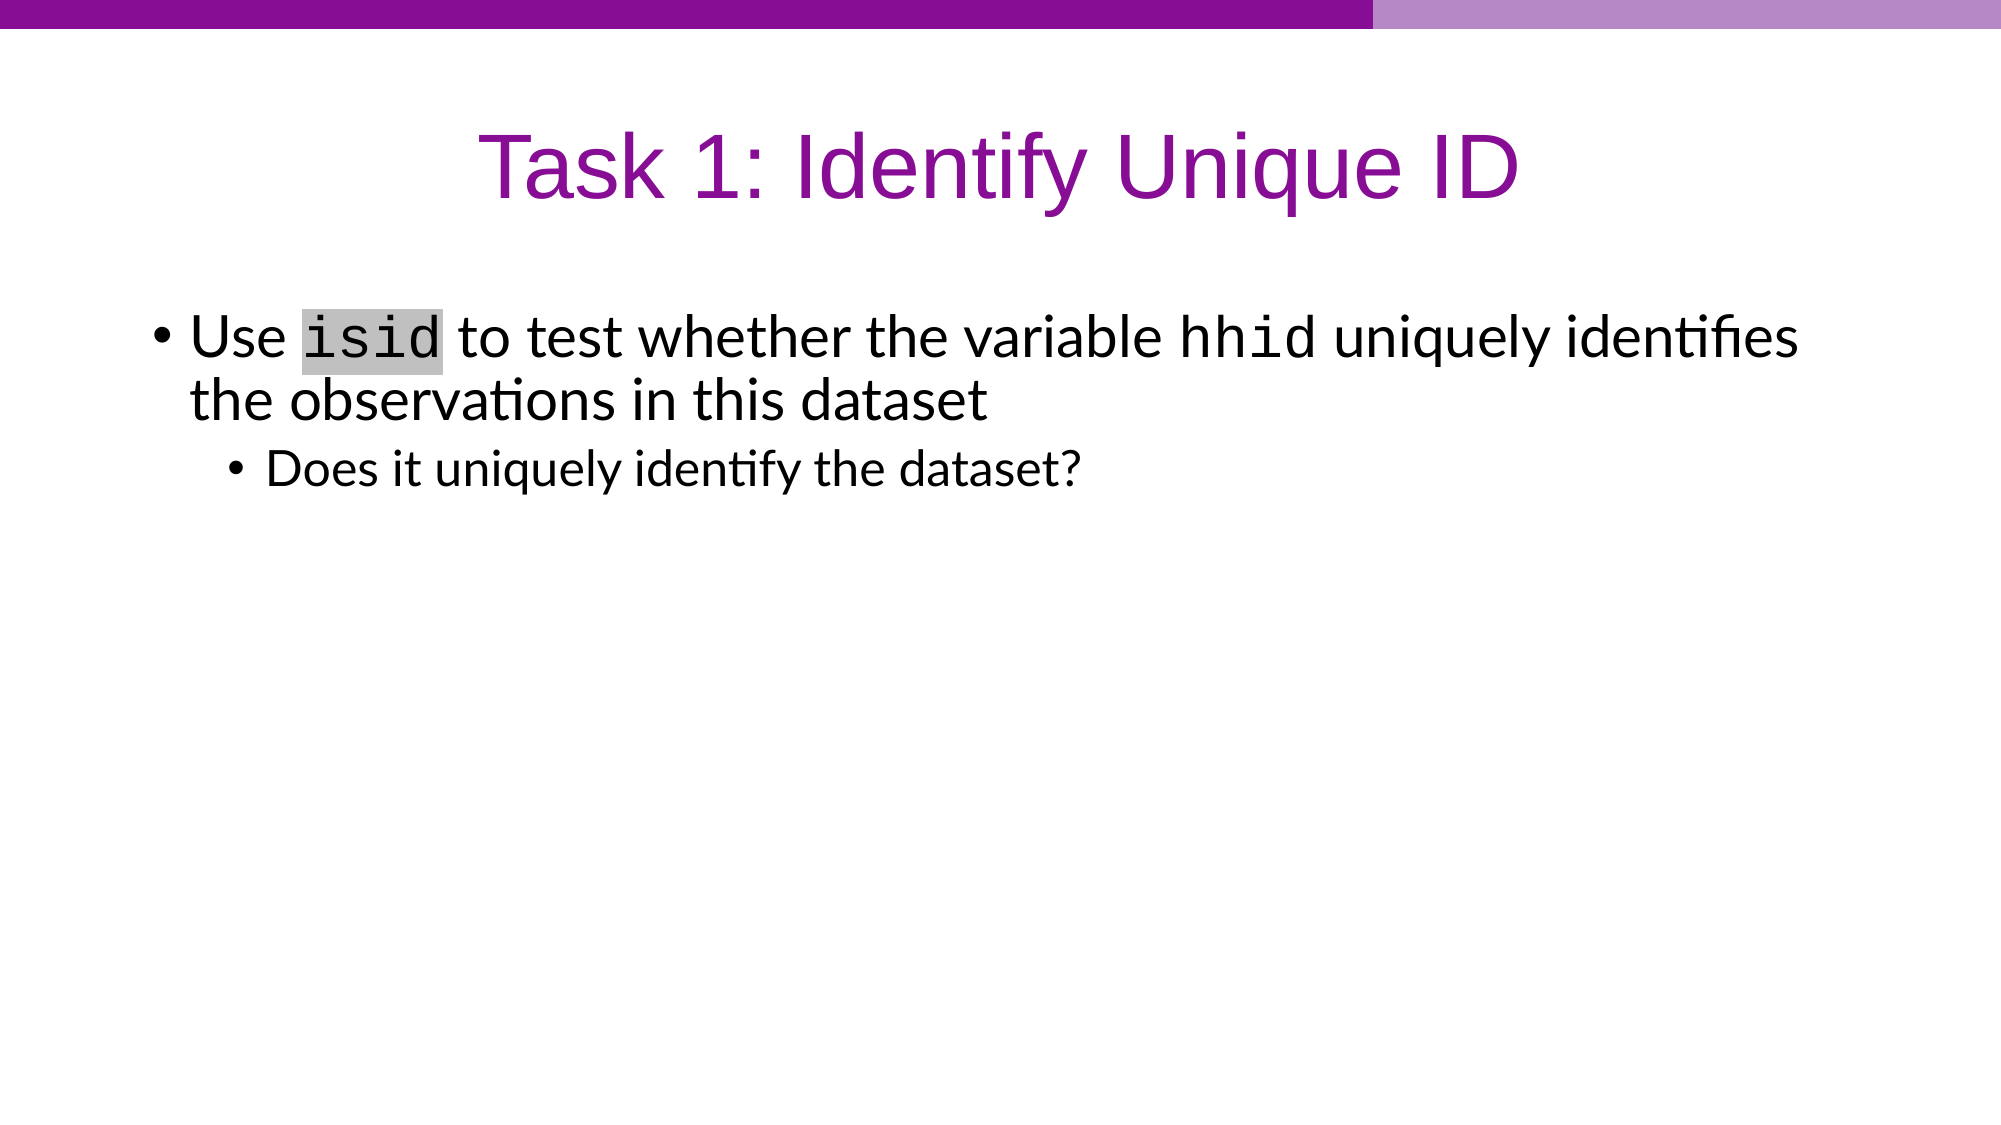

# Task 1: Identify Unique ID
Use isid to test whether the variable hhid uniquely identifies the observations in this dataset
Does it uniquely identify the dataset?